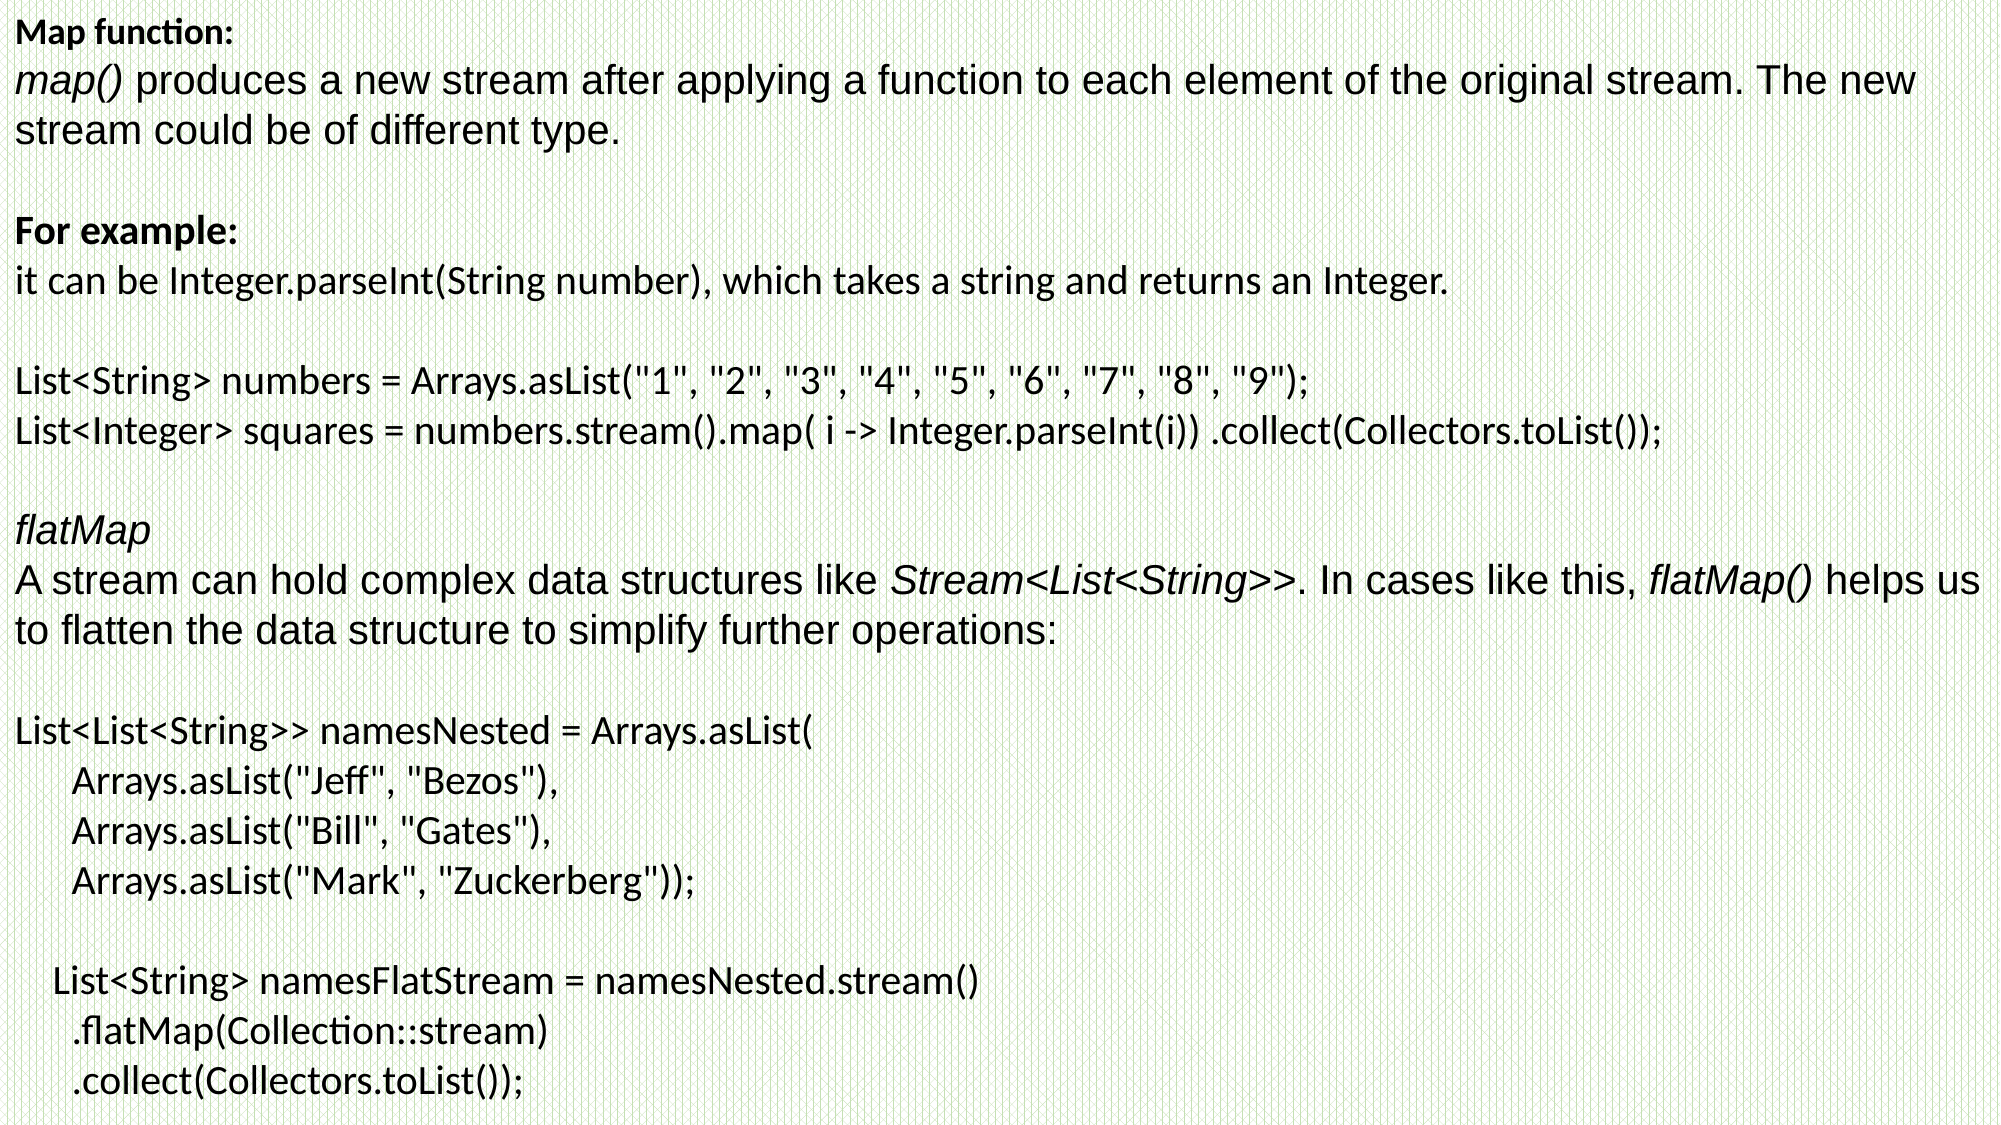

Map function:
map() produces a new stream after applying a function to each element of the original stream. The new stream could be of different type.

For example:
it can be Integer.parseInt(String number), which takes a string and returns an Integer.

List<String> numbers = Arrays.asList("1", "2", "3", "4", "5", "6", "7", "8", "9");
List<Integer> squares = numbers.stream().map( i -> Integer.parseInt(i)) .collect(Collectors.toList());

flatMap
A stream can hold complex data structures like Stream<List<String>>. In cases like this, flatMap() helps us to flatten the data structure to simplify further operations:

List<List<String>> namesNested = Arrays.asList(
      Arrays.asList("Jeff", "Bezos"),
      Arrays.asList("Bill", "Gates"),
      Arrays.asList("Mark", "Zuckerberg"));

    List<String> namesFlatStream = namesNested.stream()
      .flatMap(Collection::stream)
      .collect(Collectors.toList());